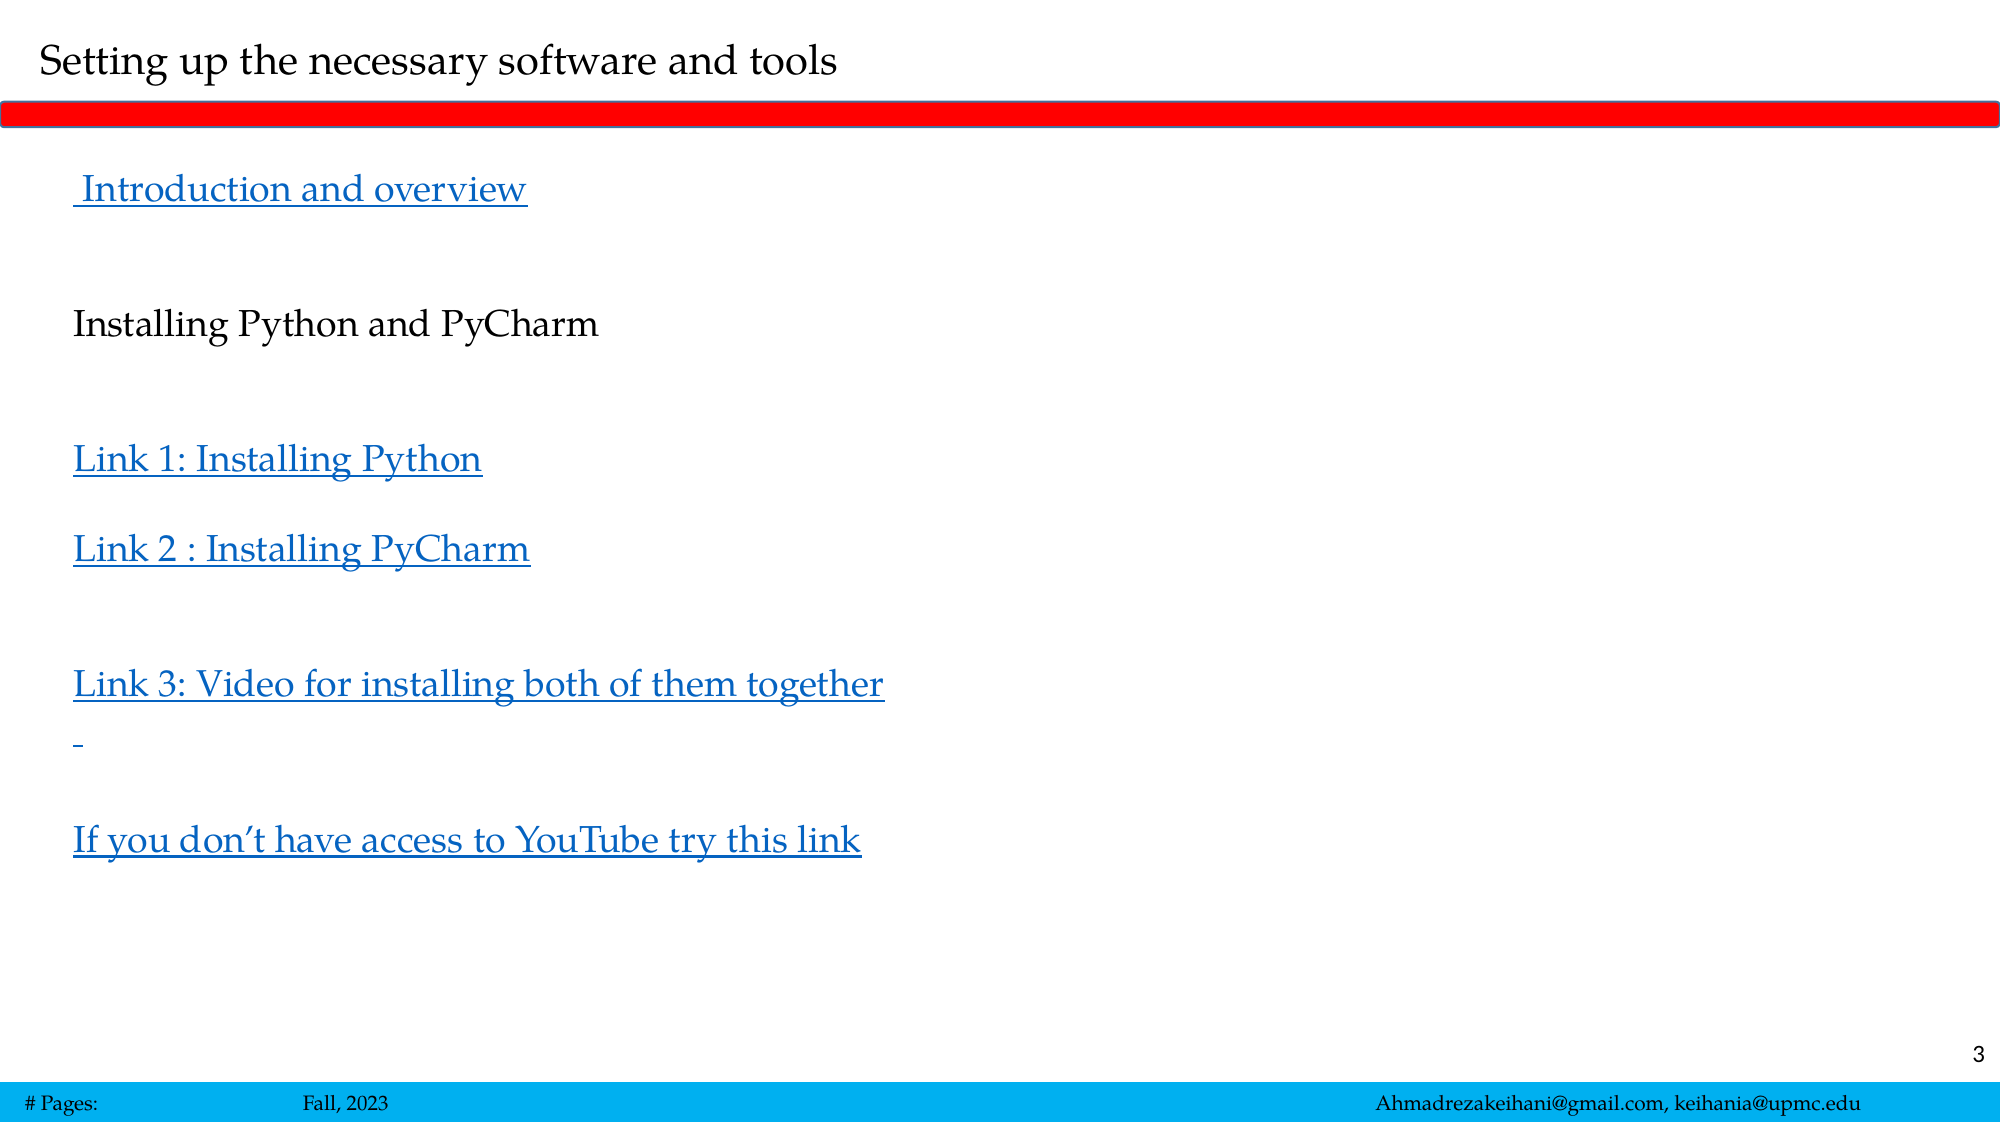

Setting up the necessary software and tools

 Introduction and overview

Installing Python and PyCharm

Link 1: Installing Python

Link 2 : Installing PyCharm

Link 3: Video for installing both of them together

If you don’t have access to YouTube try this link

3
  # Pages:                                       Fall, 2023                                                                                                                                                                                            Ahmadrezakeihani@gmail.com, keihania@upmc.edu